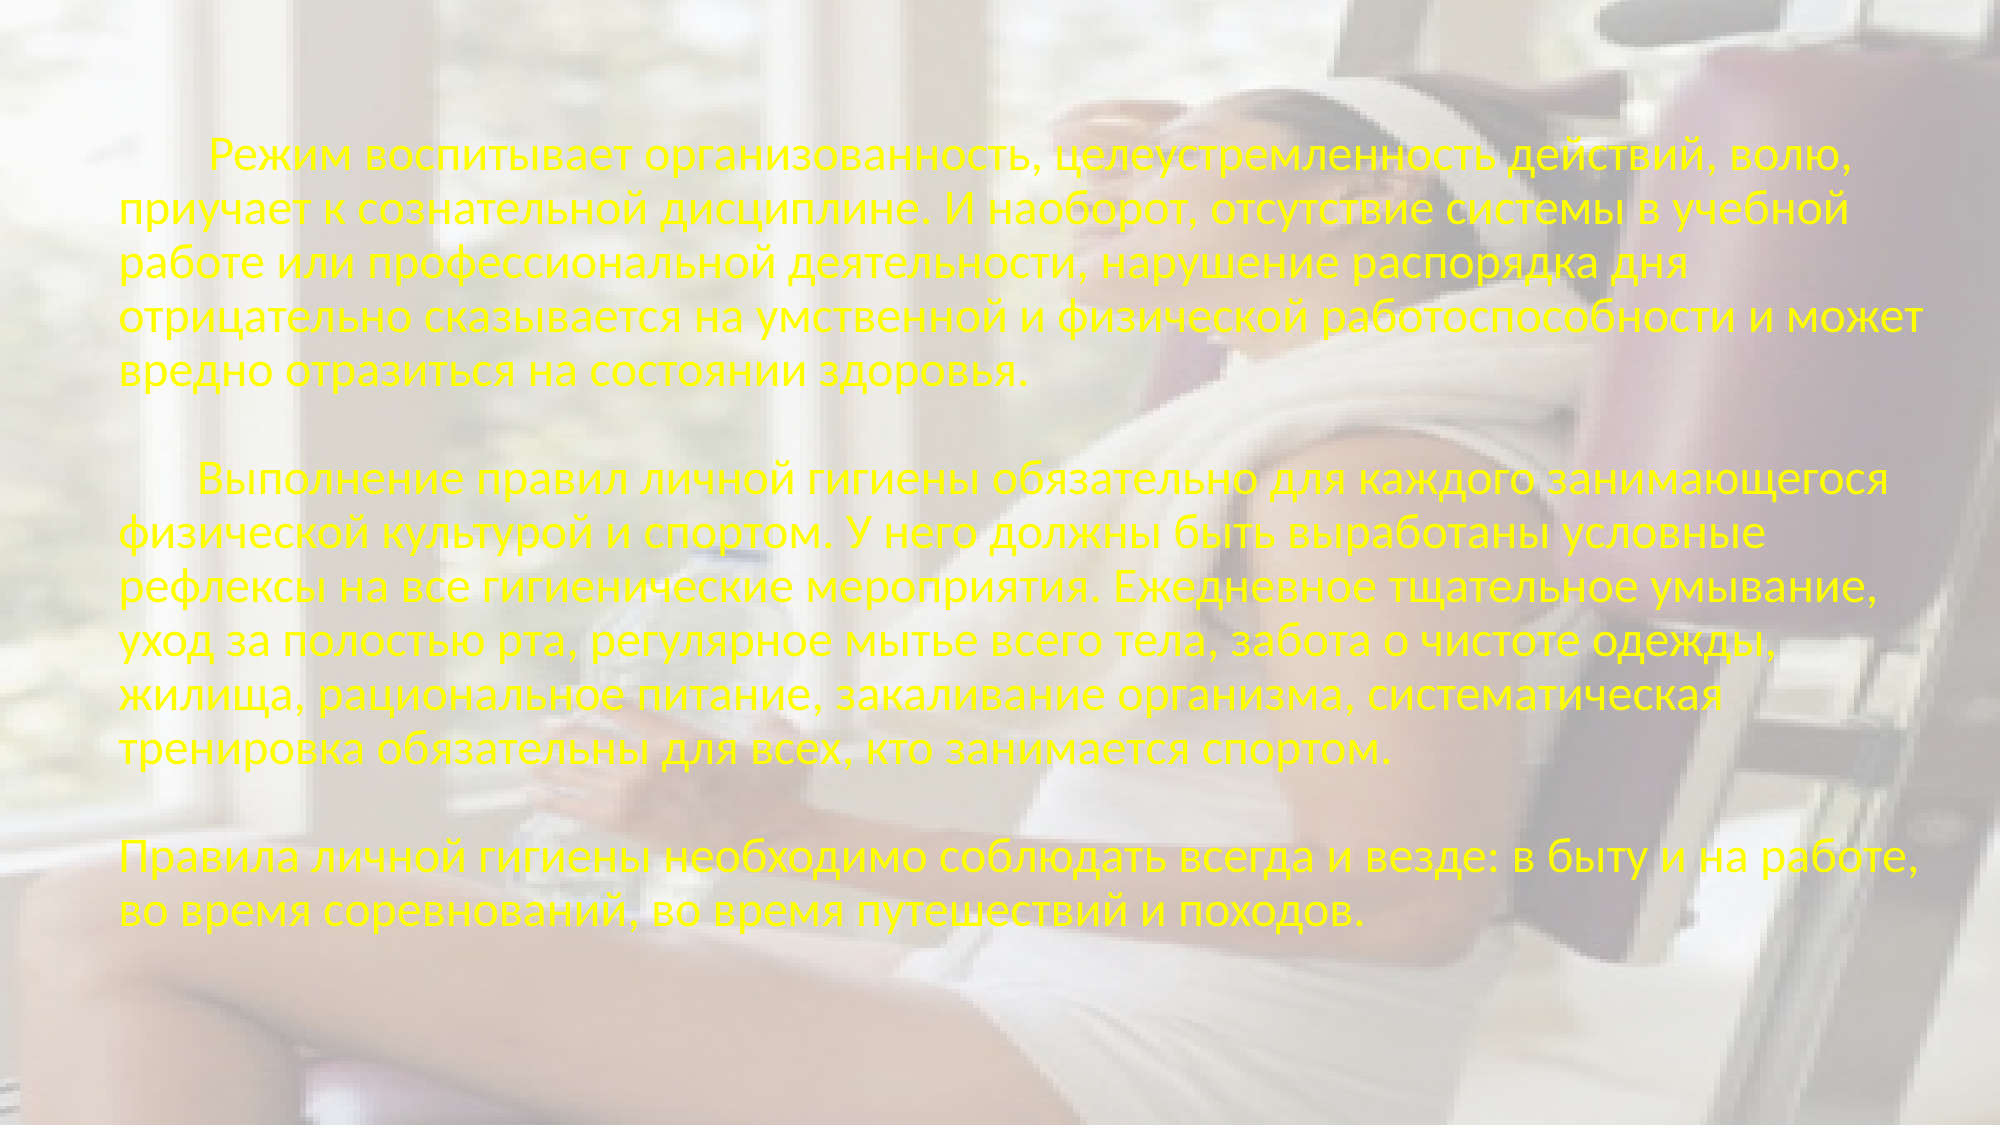

# Режим воспитывает организованность, целеустремленность действий, волю, приучает к сознательной дисциплине. И наоборот, отсутствие системы в учебной работе или профессиональной деятельности, нарушение распорядка дня отрицательно сказывается на умственной и физической работоспособности и может вредно отразиться на состоянии здоровья. Выполнение правил личной гигиены обязательно для каждого занимающегося физической культурой и спортом. У него должны быть выработаны условные рефлексы на все гигиенические мероприятия. Ежедневное тщательное умывание, уход за полостью рта, регулярное мытье всего тела, забота о чистоте одежды, жилища, рациональное питание, закаливание организма, систематическая тренировка обязательны для всех, кто занимается спортом. Правила личной гигиены необходимо соблюдать всегда и везде: в быту и на работе, во время соревнований, во время путешествий и походов.